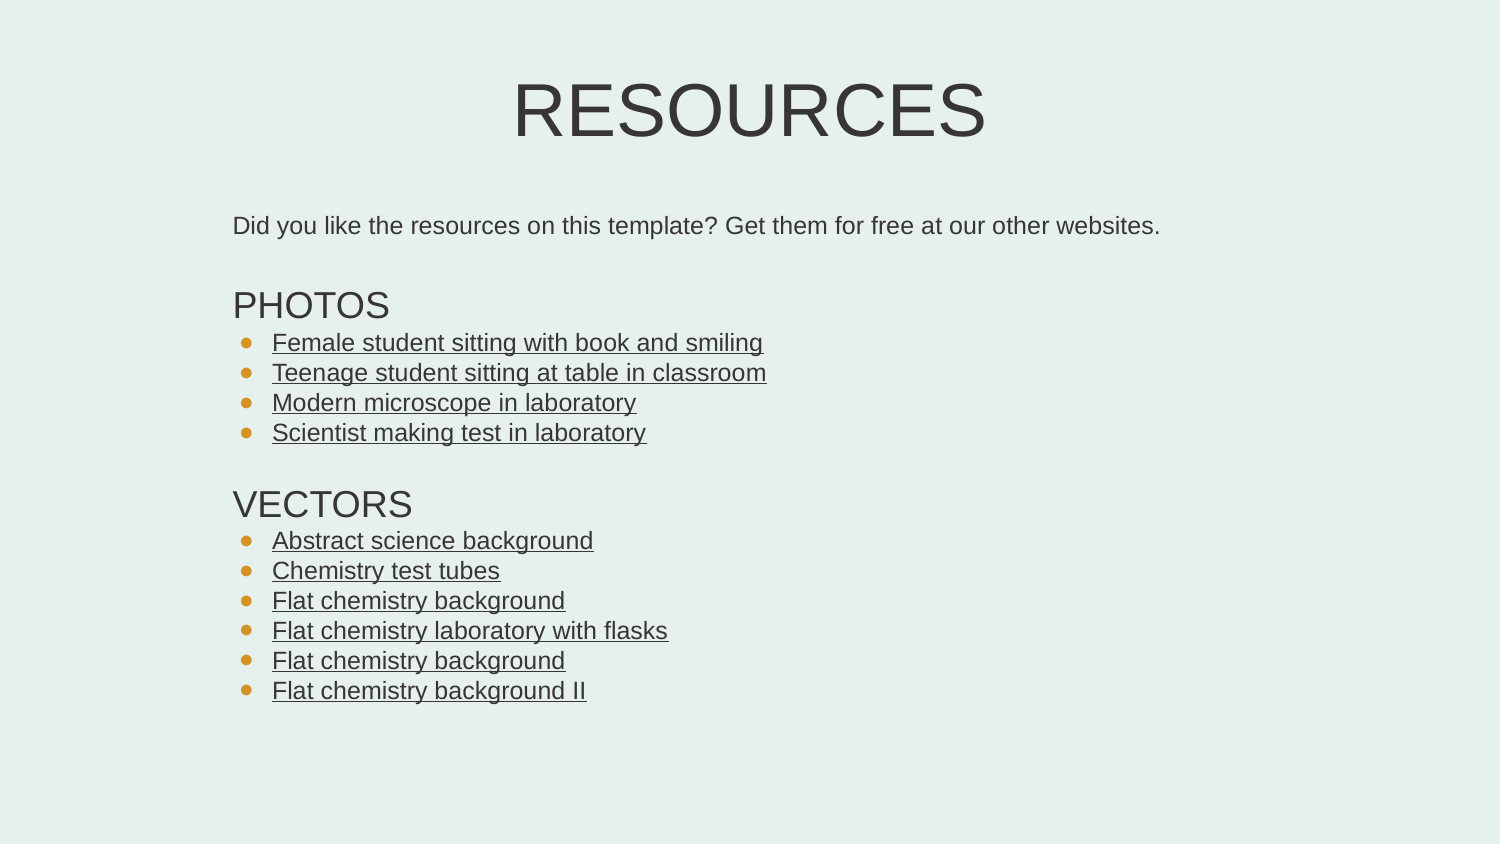

# RESOURCES
Did you like the resources on this template? Get them for free at our other websites.

PHOTOS
Female student sitting with book and smiling
Teenage student sitting at table in classroom
Modern microscope in laboratory
Scientist making test in laboratory
VECTORS
Abstract science background
Chemistry test tubes
Flat chemistry background
Flat chemistry laboratory with flasks
Flat chemistry background
Flat chemistry background II